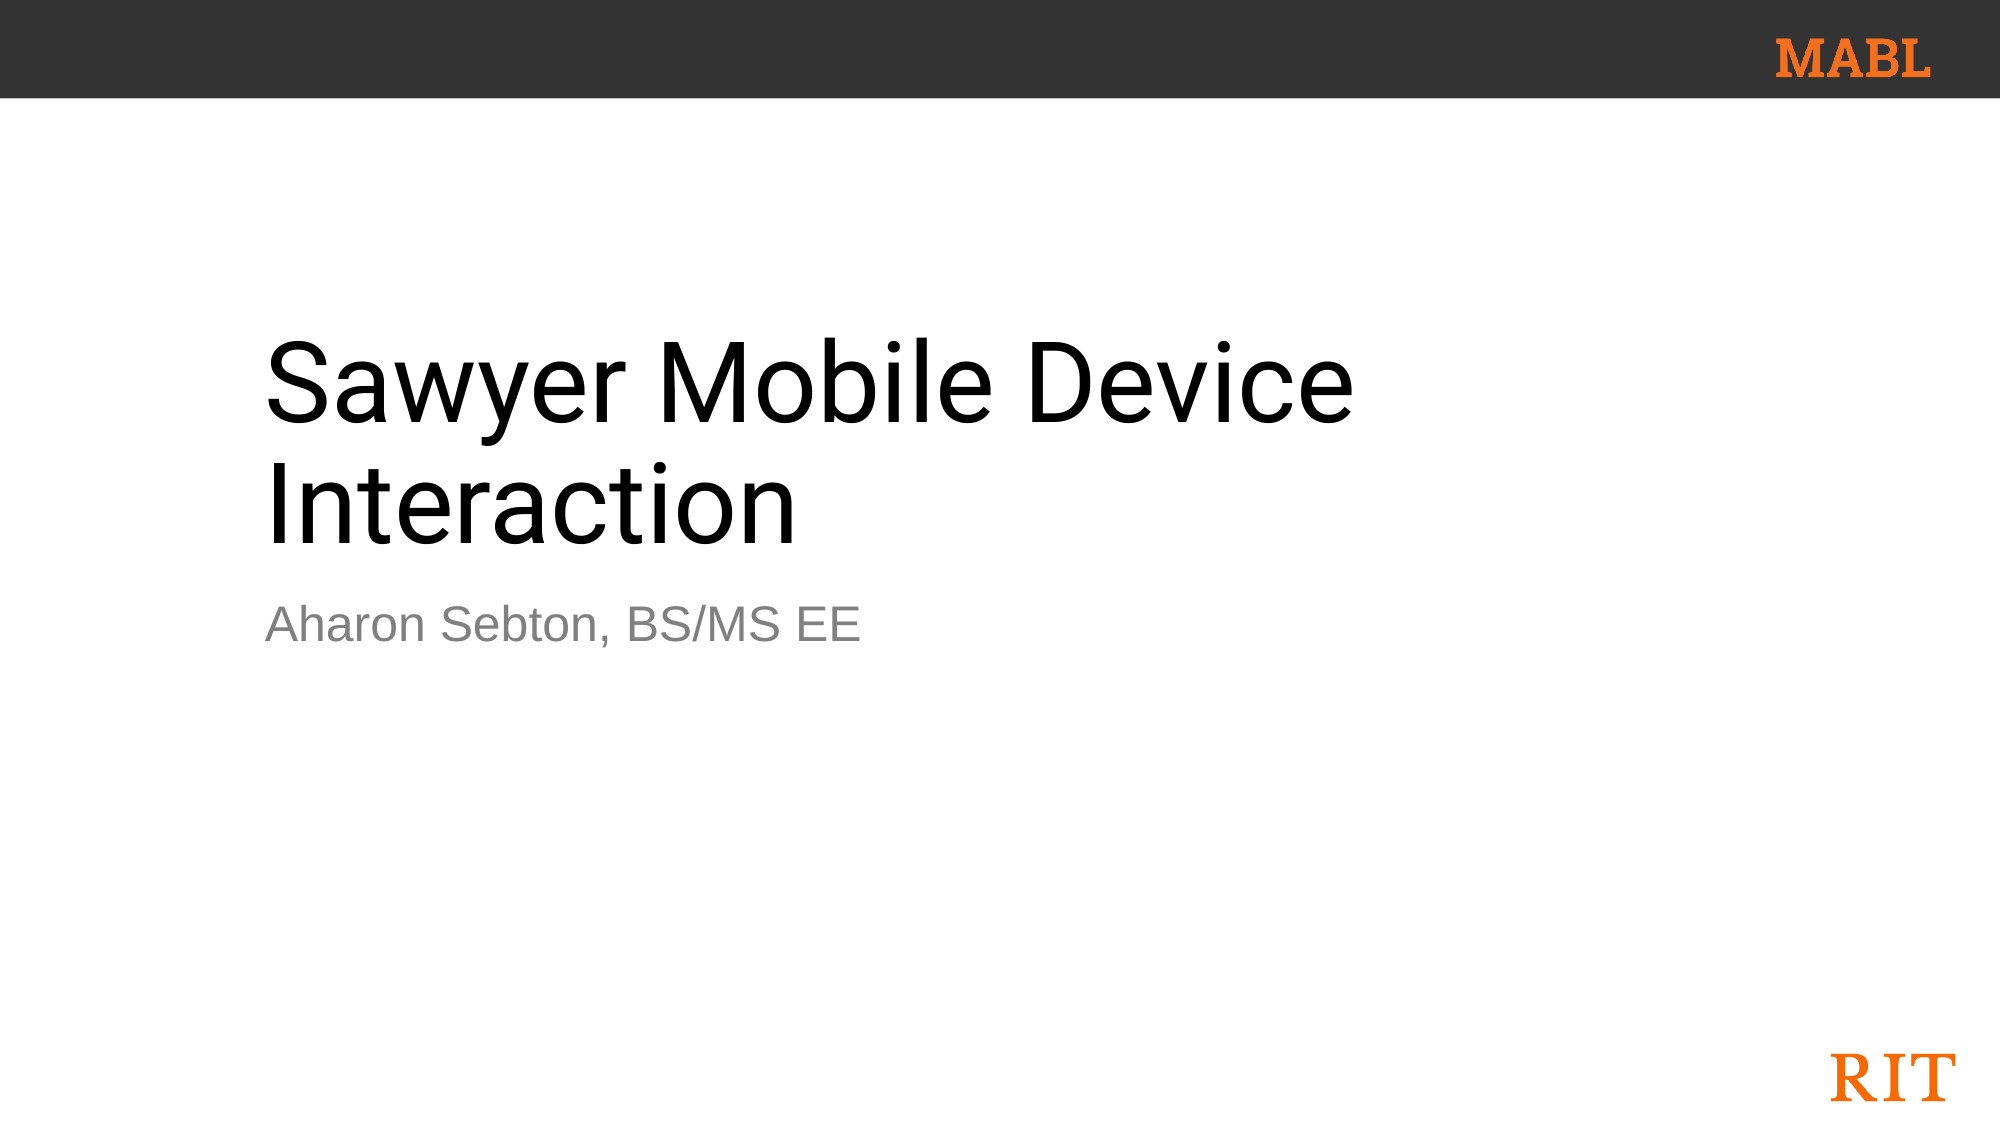

# Sawyer Mobile Device Interaction
Aharon Sebton, BS/MS EE